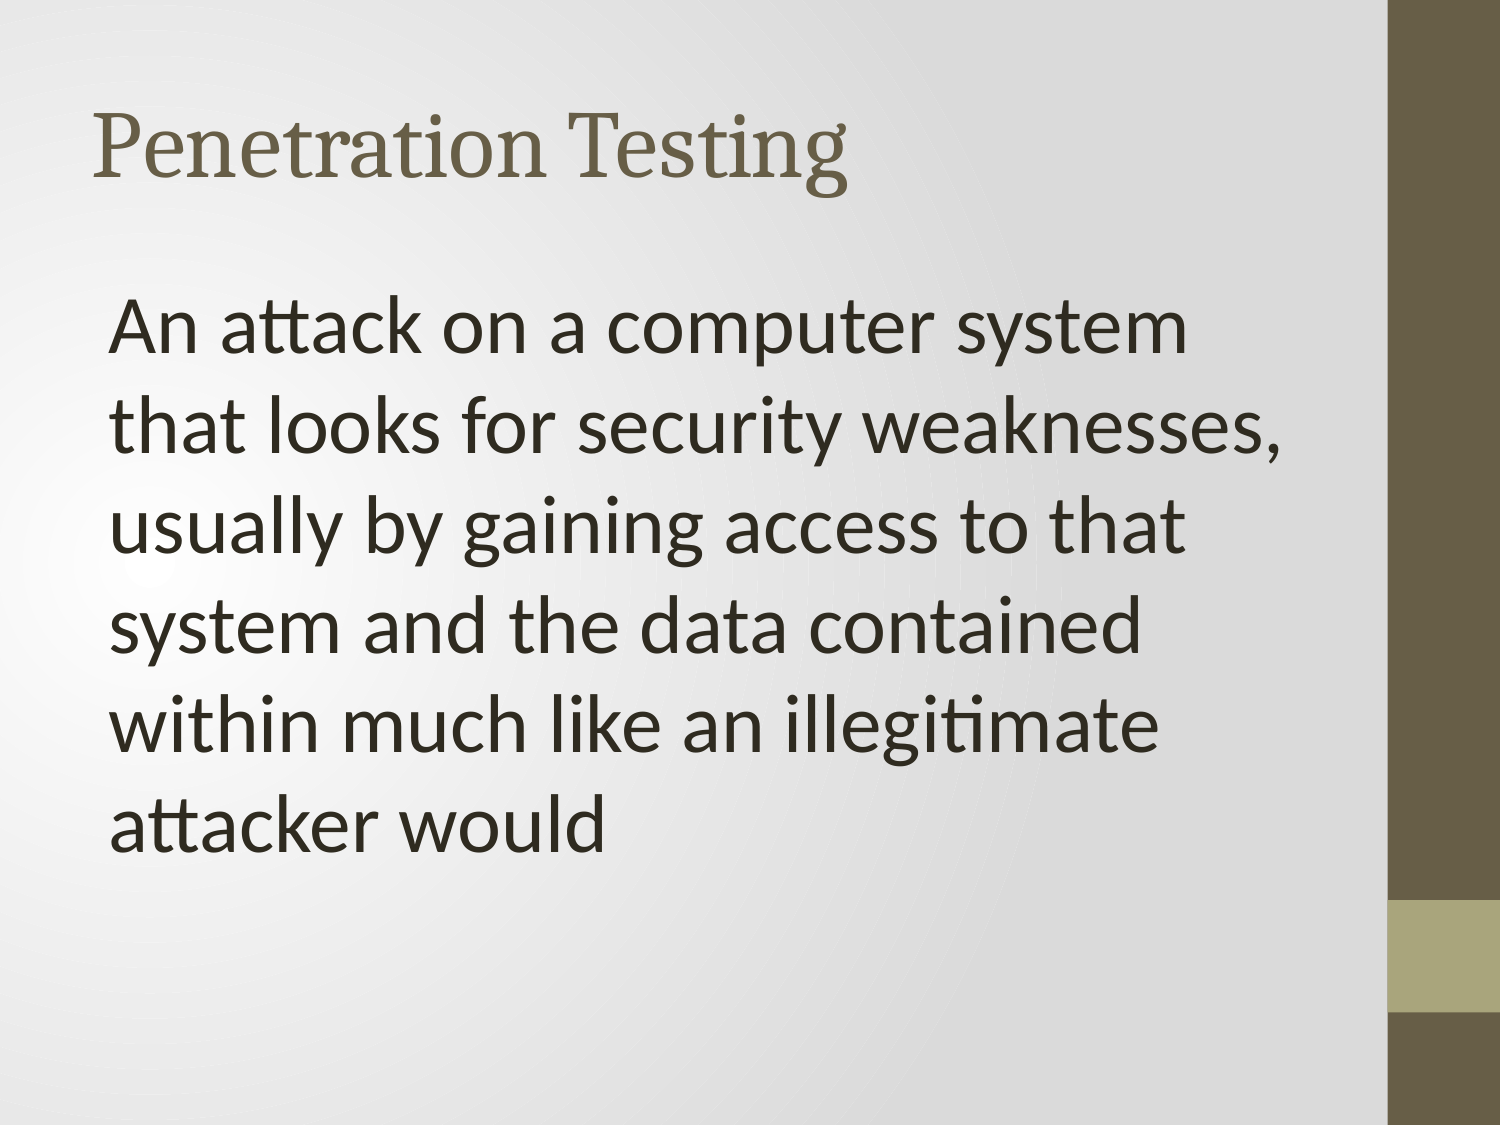

# Penetration Testing
An attack on a computer system that looks for security weaknesses, usually by gaining access to that  system and the data contained within much like an illegitimate attacker would